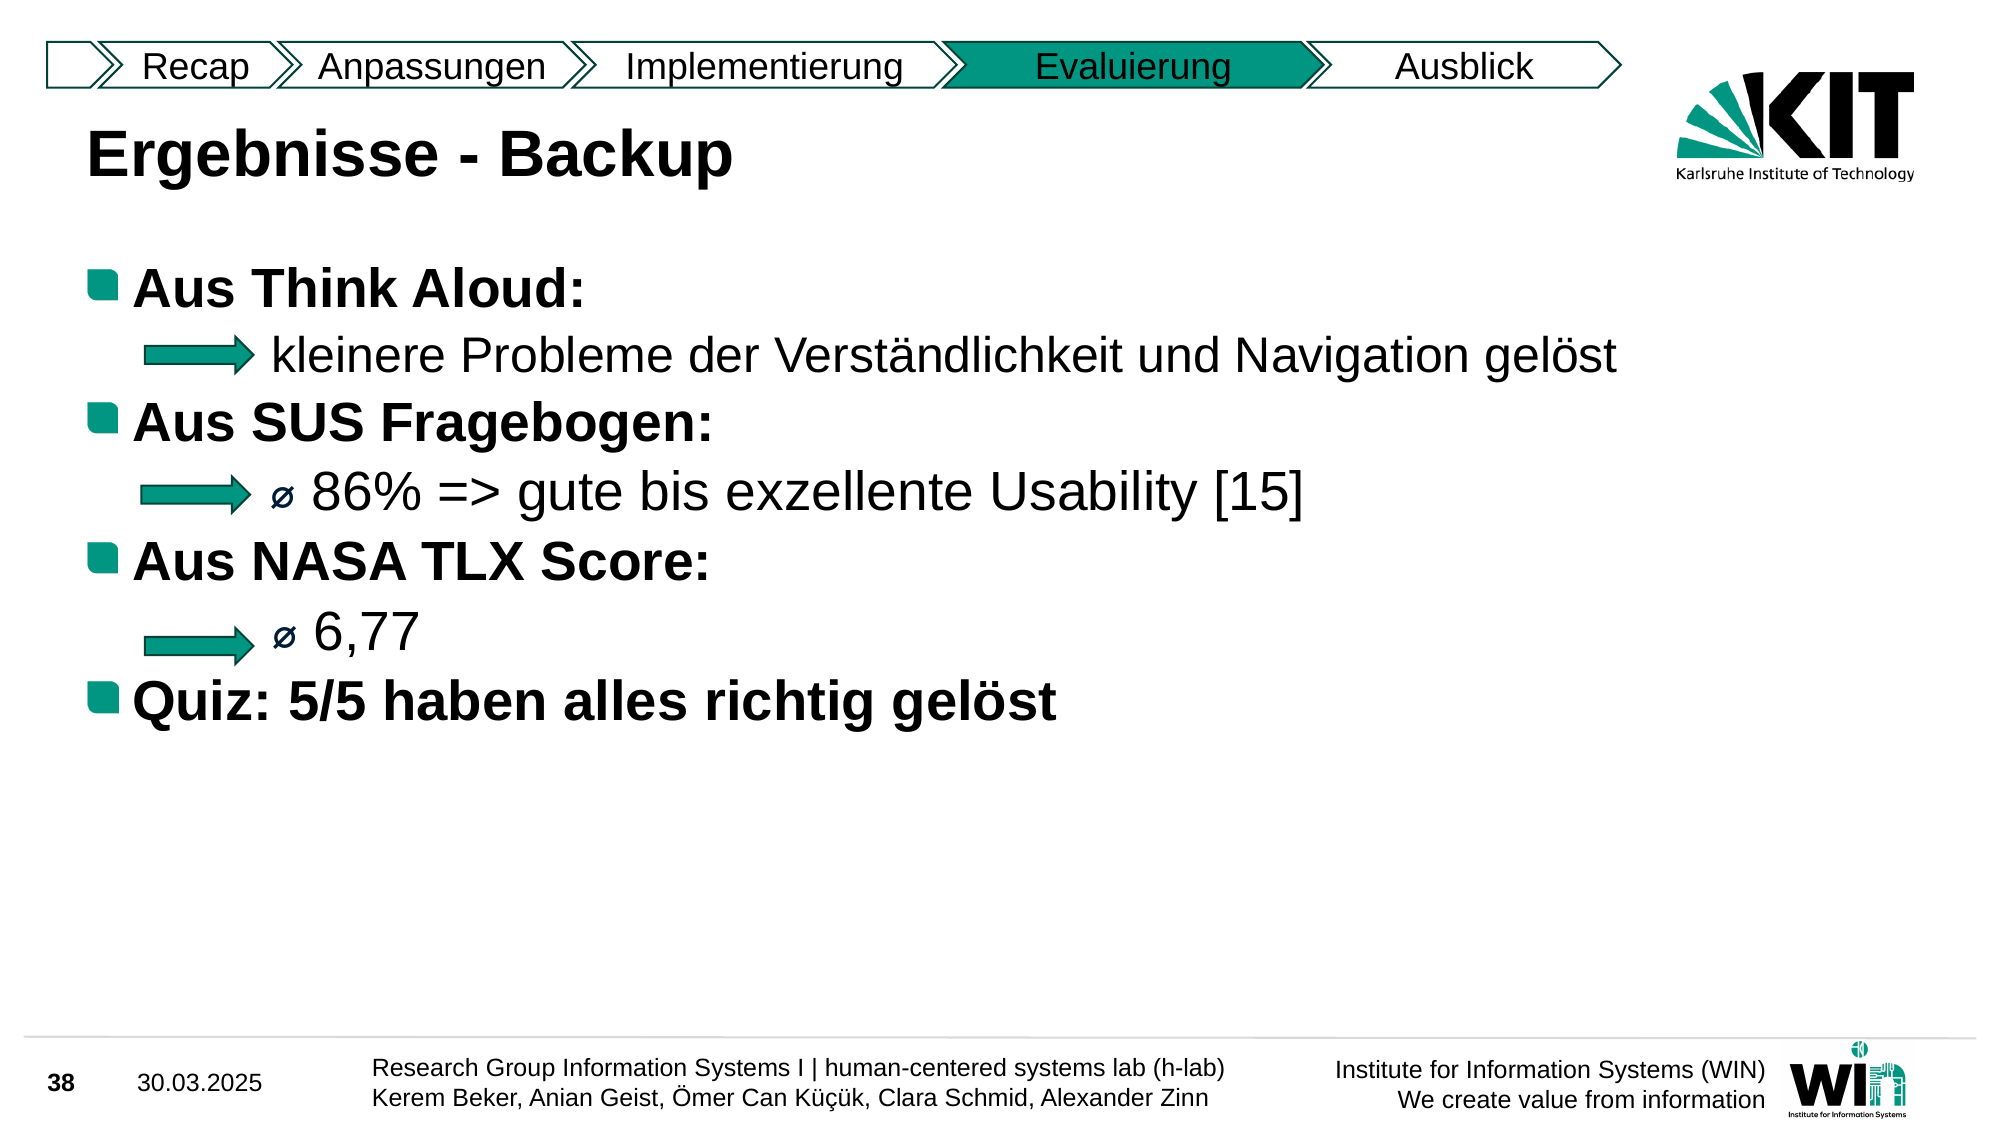

Recap
Anpassungen
Implementierung
Evaluierung
Ausblick
# Ergebnisse - Backup
Aus Think Aloud:
         kleinere Probleme der Verständlichkeit und Navigation gelöst
Aus SUS Fragebogen:
    ⌀ 86% => gute bis exzellente Usability [15]
Aus NASA TLX Score:
                 ⌀ 6,77
Quiz: 5/5 haben alles richtig gelöst

38
30.03.2025